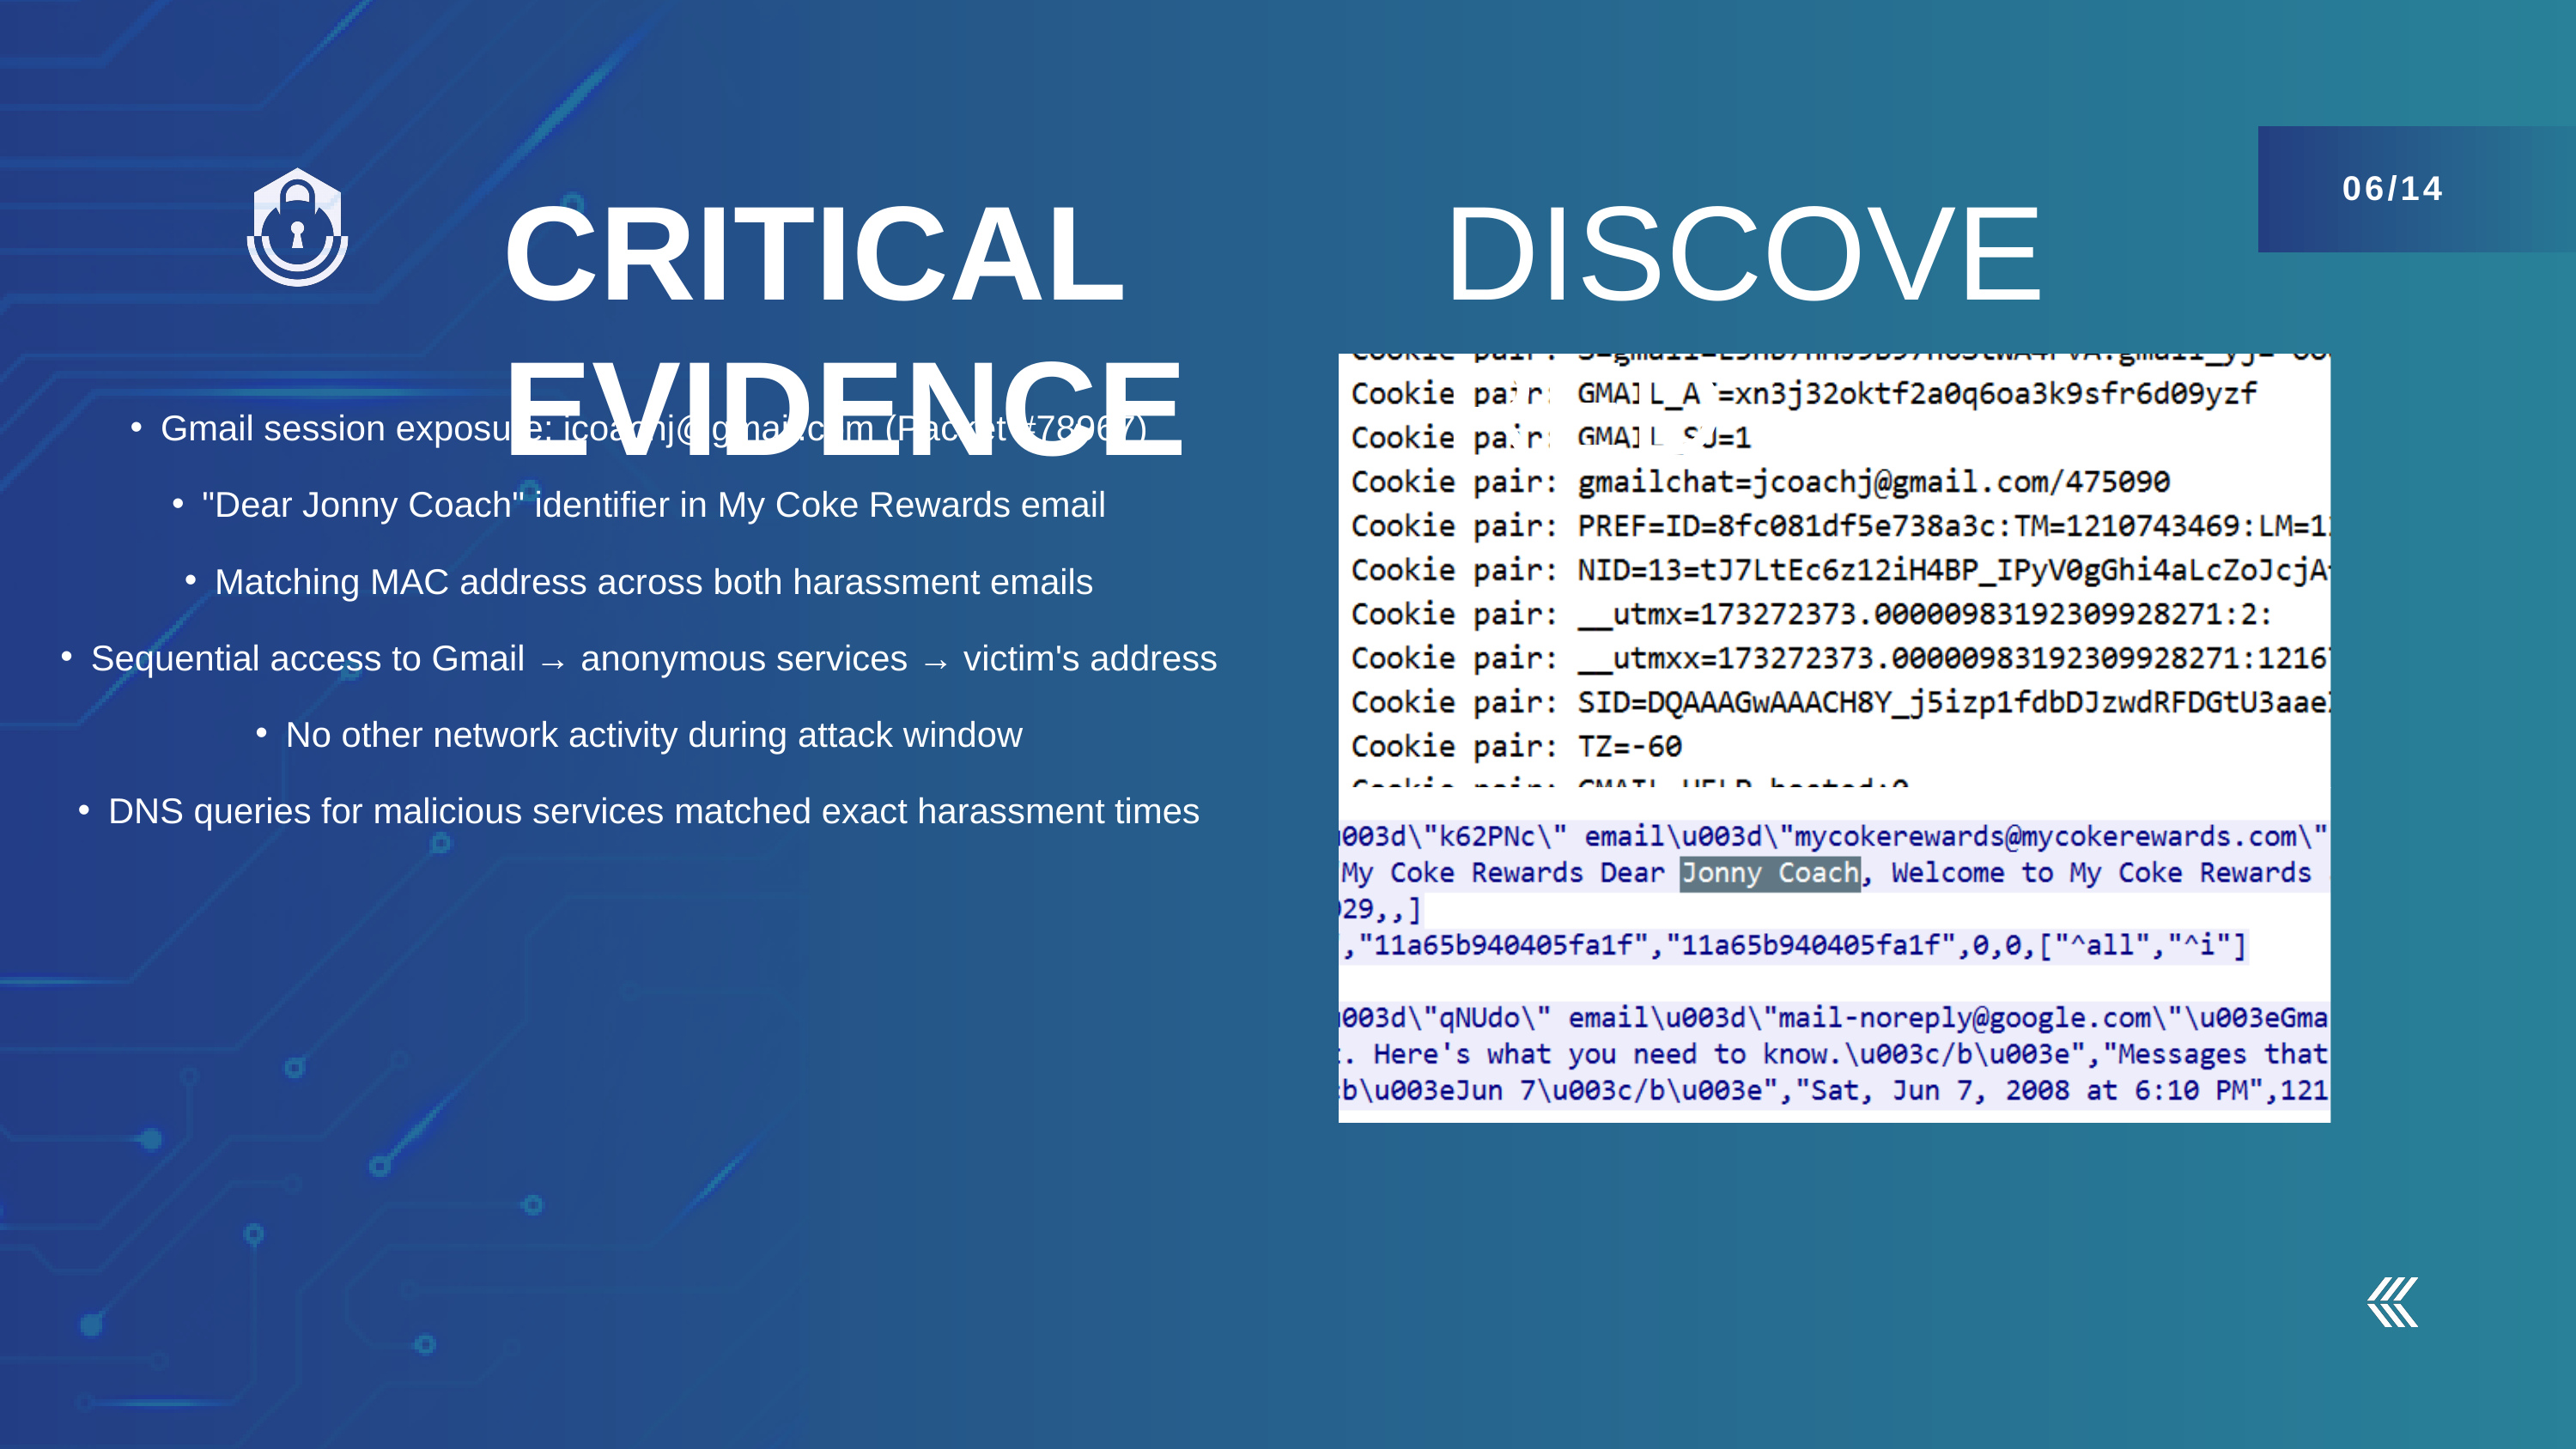

06/14
DISCOVERED
CRITICAL EVIDENCE

Gmail session exposure: jcoachj@gmail.com (Packet #78967)
"Dear Jonny Coach" identifier in My Coke Rewards email
Matching MAC address across both harassment emails
Sequential access to Gmail → anonymous services → victim's address
No other network activity during attack window
DNS queries for malicious services matched exact harassment times